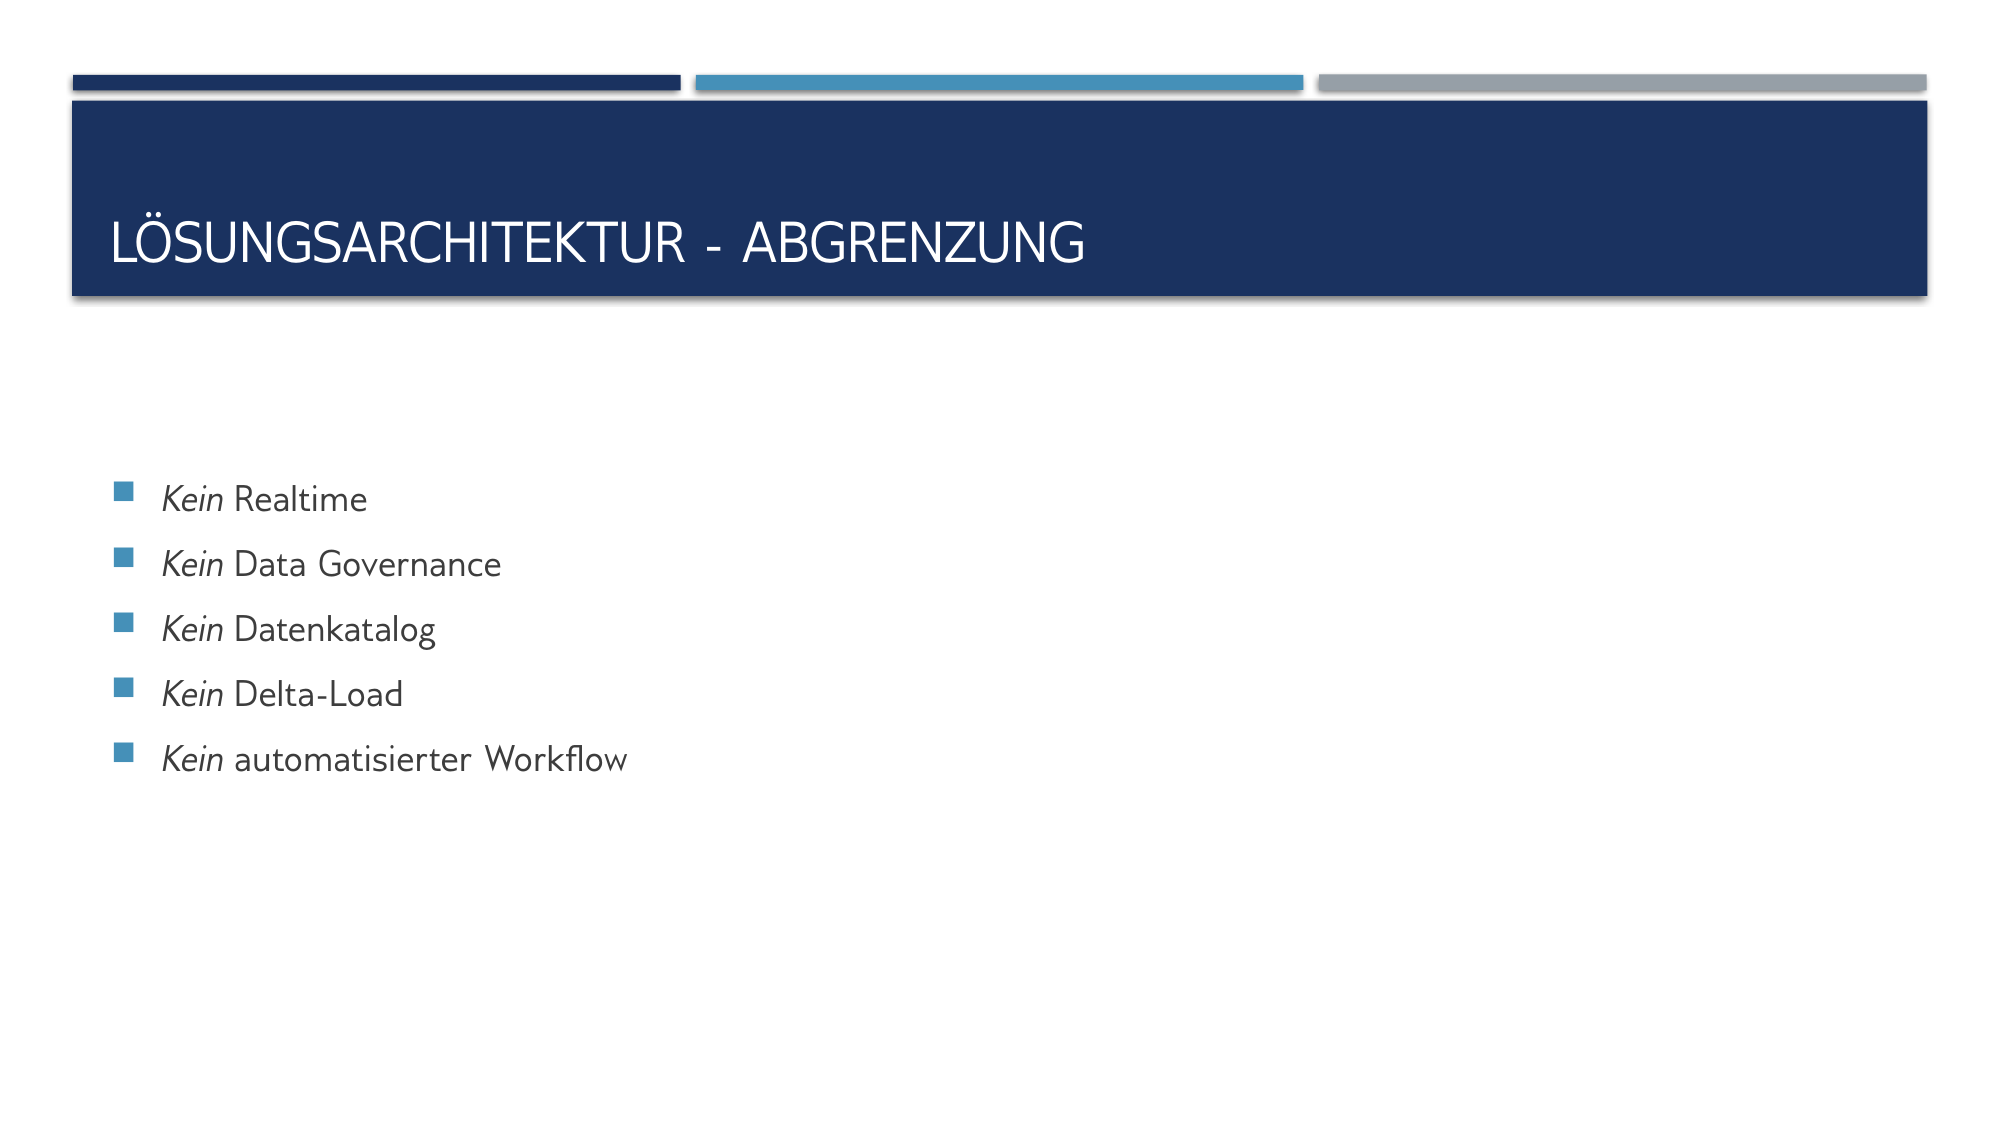

# Lösungsarchitektur - Abgrenzung
Kein Realtime
Kein Data Governance
Kein Datenkatalog
Kein Delta-Load
Kein automatisierter Workflow